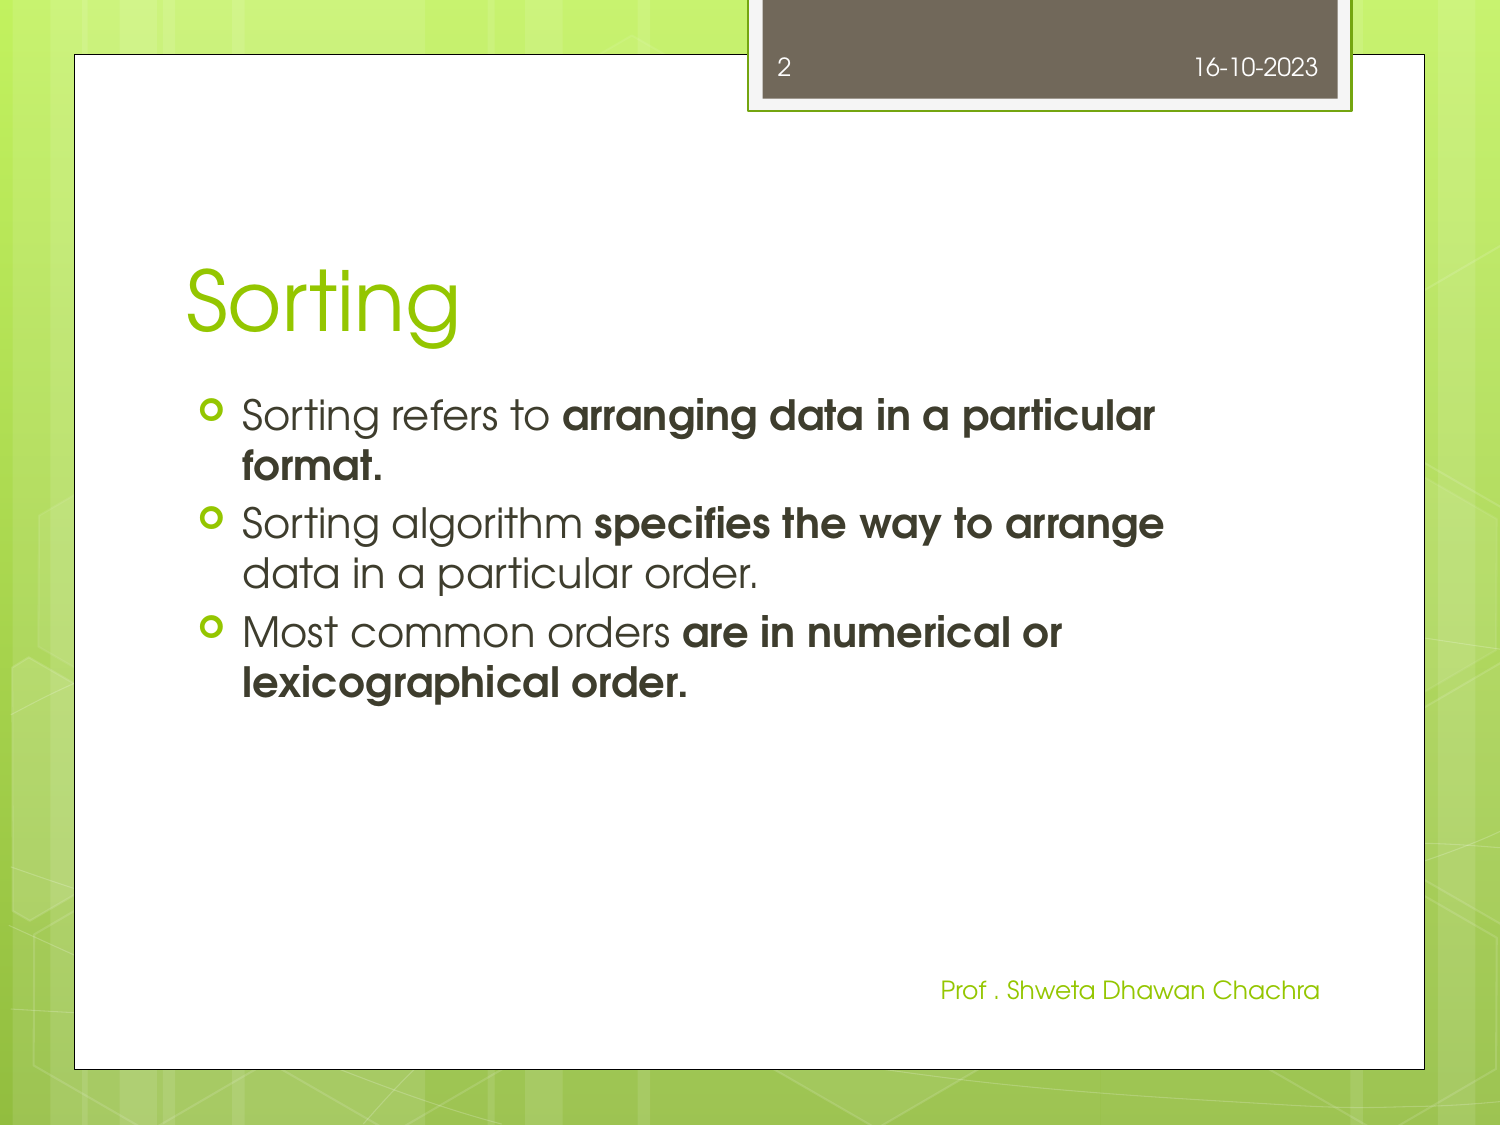

2
16-10-2023
# Sorting
Sorting refers to arranging data in a particular format.
Sorting algorithm specifies the way to arrange data in a particular order.
Most common orders are in numerical or lexicographical order.
Prof . Shweta Dhawan Chachra